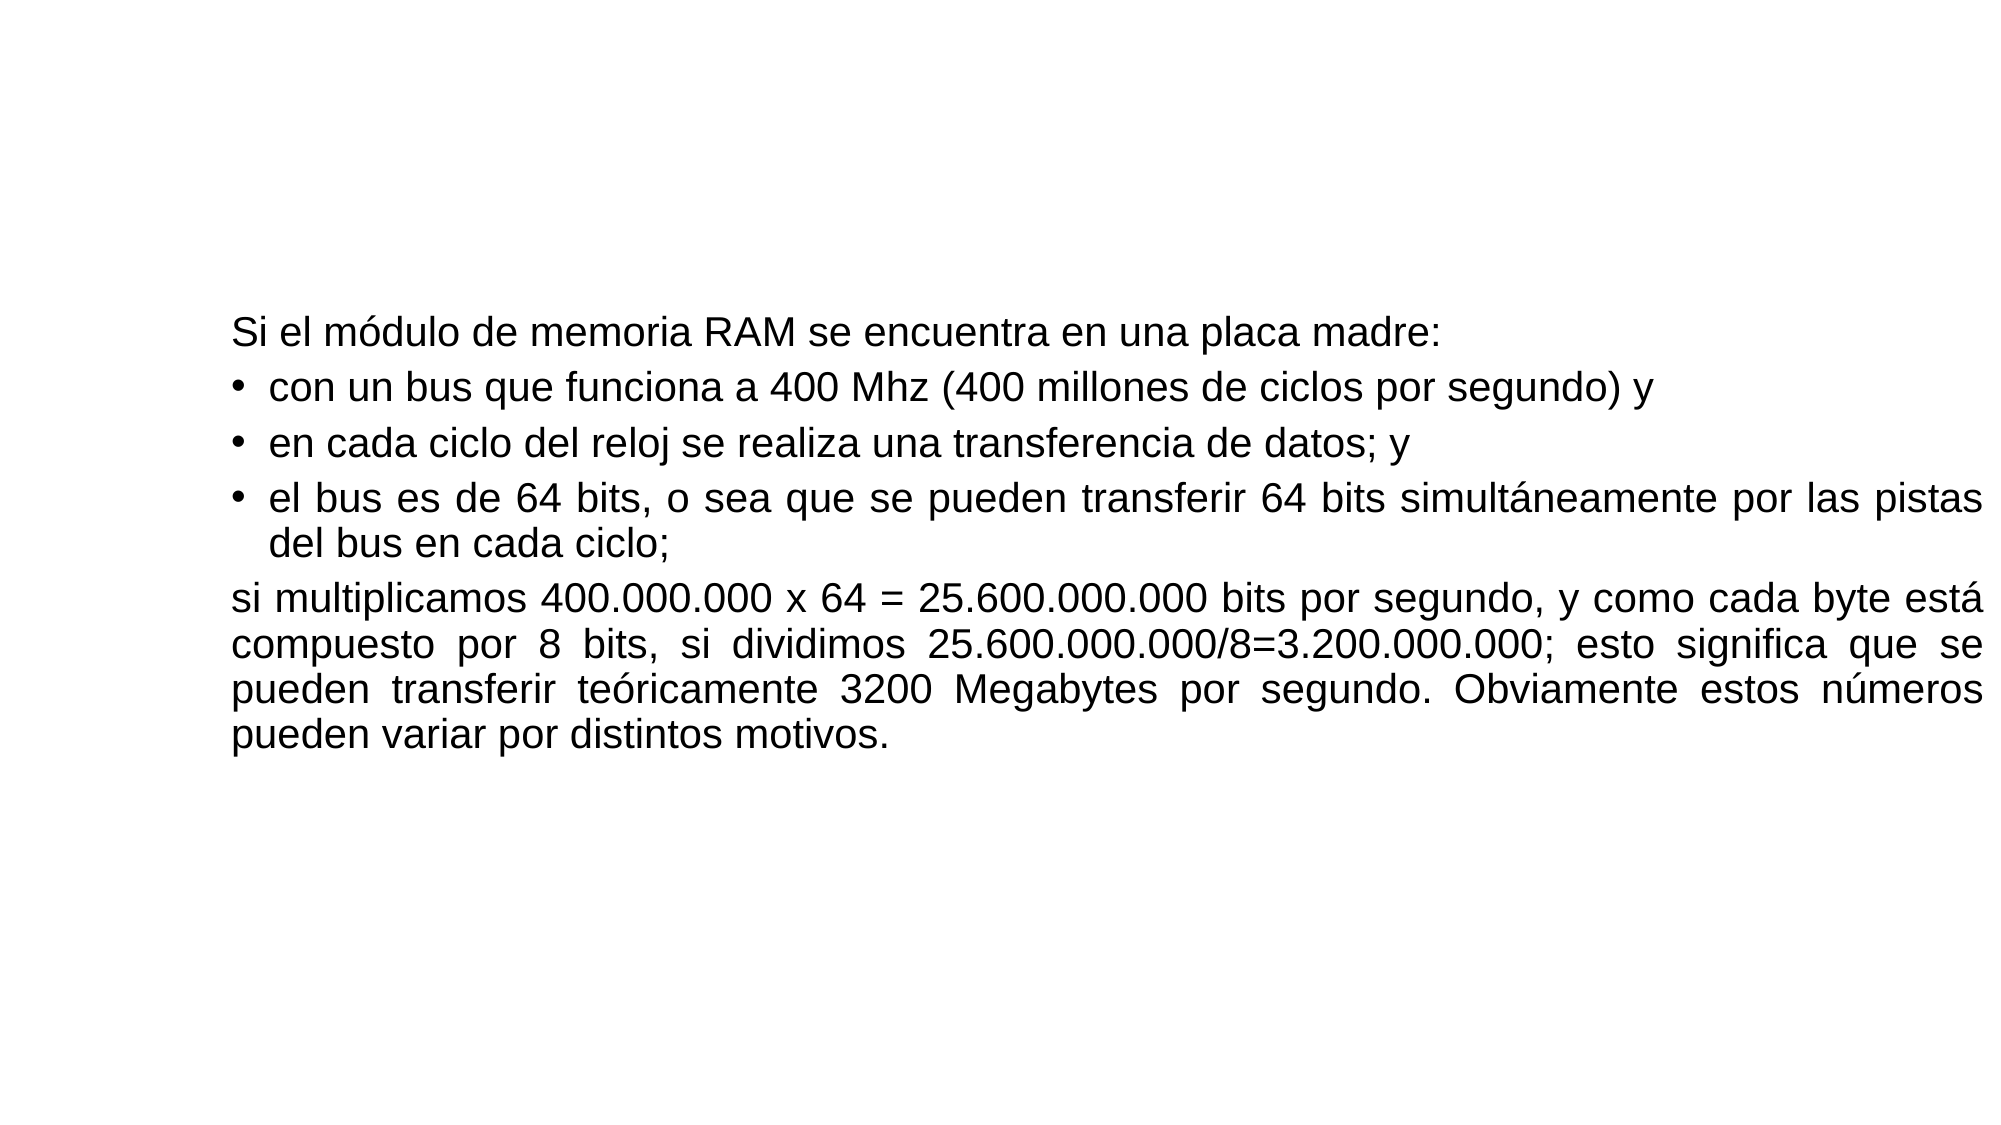

Si el módulo de memoria RAM se encuentra en una placa madre:
con un bus que funciona a 400 Mhz (400 millones de ciclos por segundo) y
en cada ciclo del reloj se realiza una transferencia de datos; y
el bus es de 64 bits, o sea que se pueden transferir 64 bits simultáneamente por las pistas del bus en cada ciclo;
si multiplicamos 400.000.000 x 64 = 25.600.000.000 bits por segundo, y como cada byte está compuesto por 8 bits, si dividimos 25.600.000.000/8=3.200.000.000; esto significa que se pueden transferir teóricamente 3200 Megabytes por segundo. Obviamente estos números pueden variar por distintos motivos.